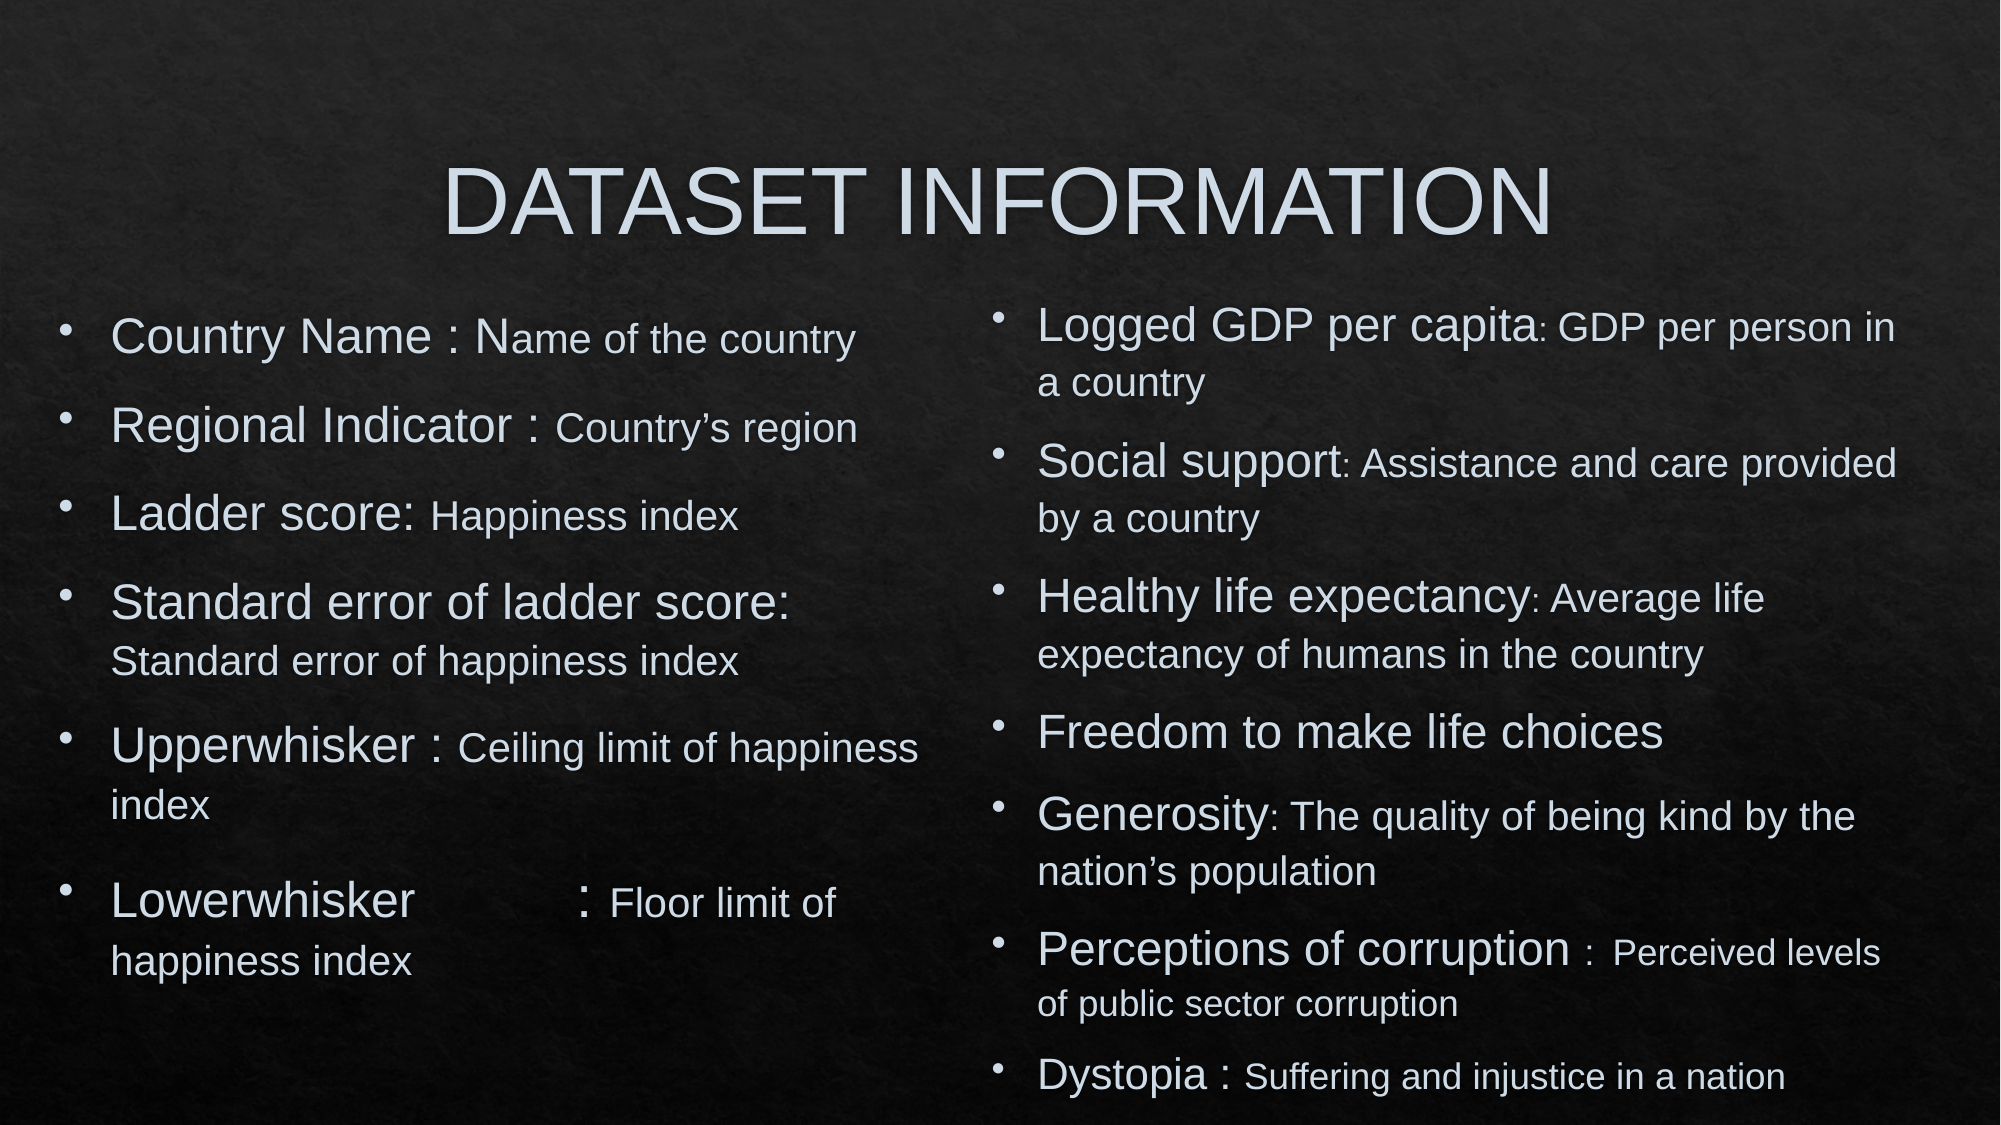

# DATASET INFORMATION
Logged GDP per capita: GDP per person in a country
Social support: Assistance and care provided by a country
Healthy life expectancy: Average life expectancy of humans in the country
Freedom to make life choices
Generosity: The quality of being kind by the nation’s population
Perceptions of corruption :  Perceived levels of public sector corruption
Dystopia : Suffering and injustice in a nation

Country Name : Name of the country
Regional Indicator : Country’s region
Ladder score: Happiness index
Standard error of ladder score: Standard error of happiness index
Upperwhisker : Ceiling limit of happiness index
Lowerwhisker	 : Floor limit of happiness index